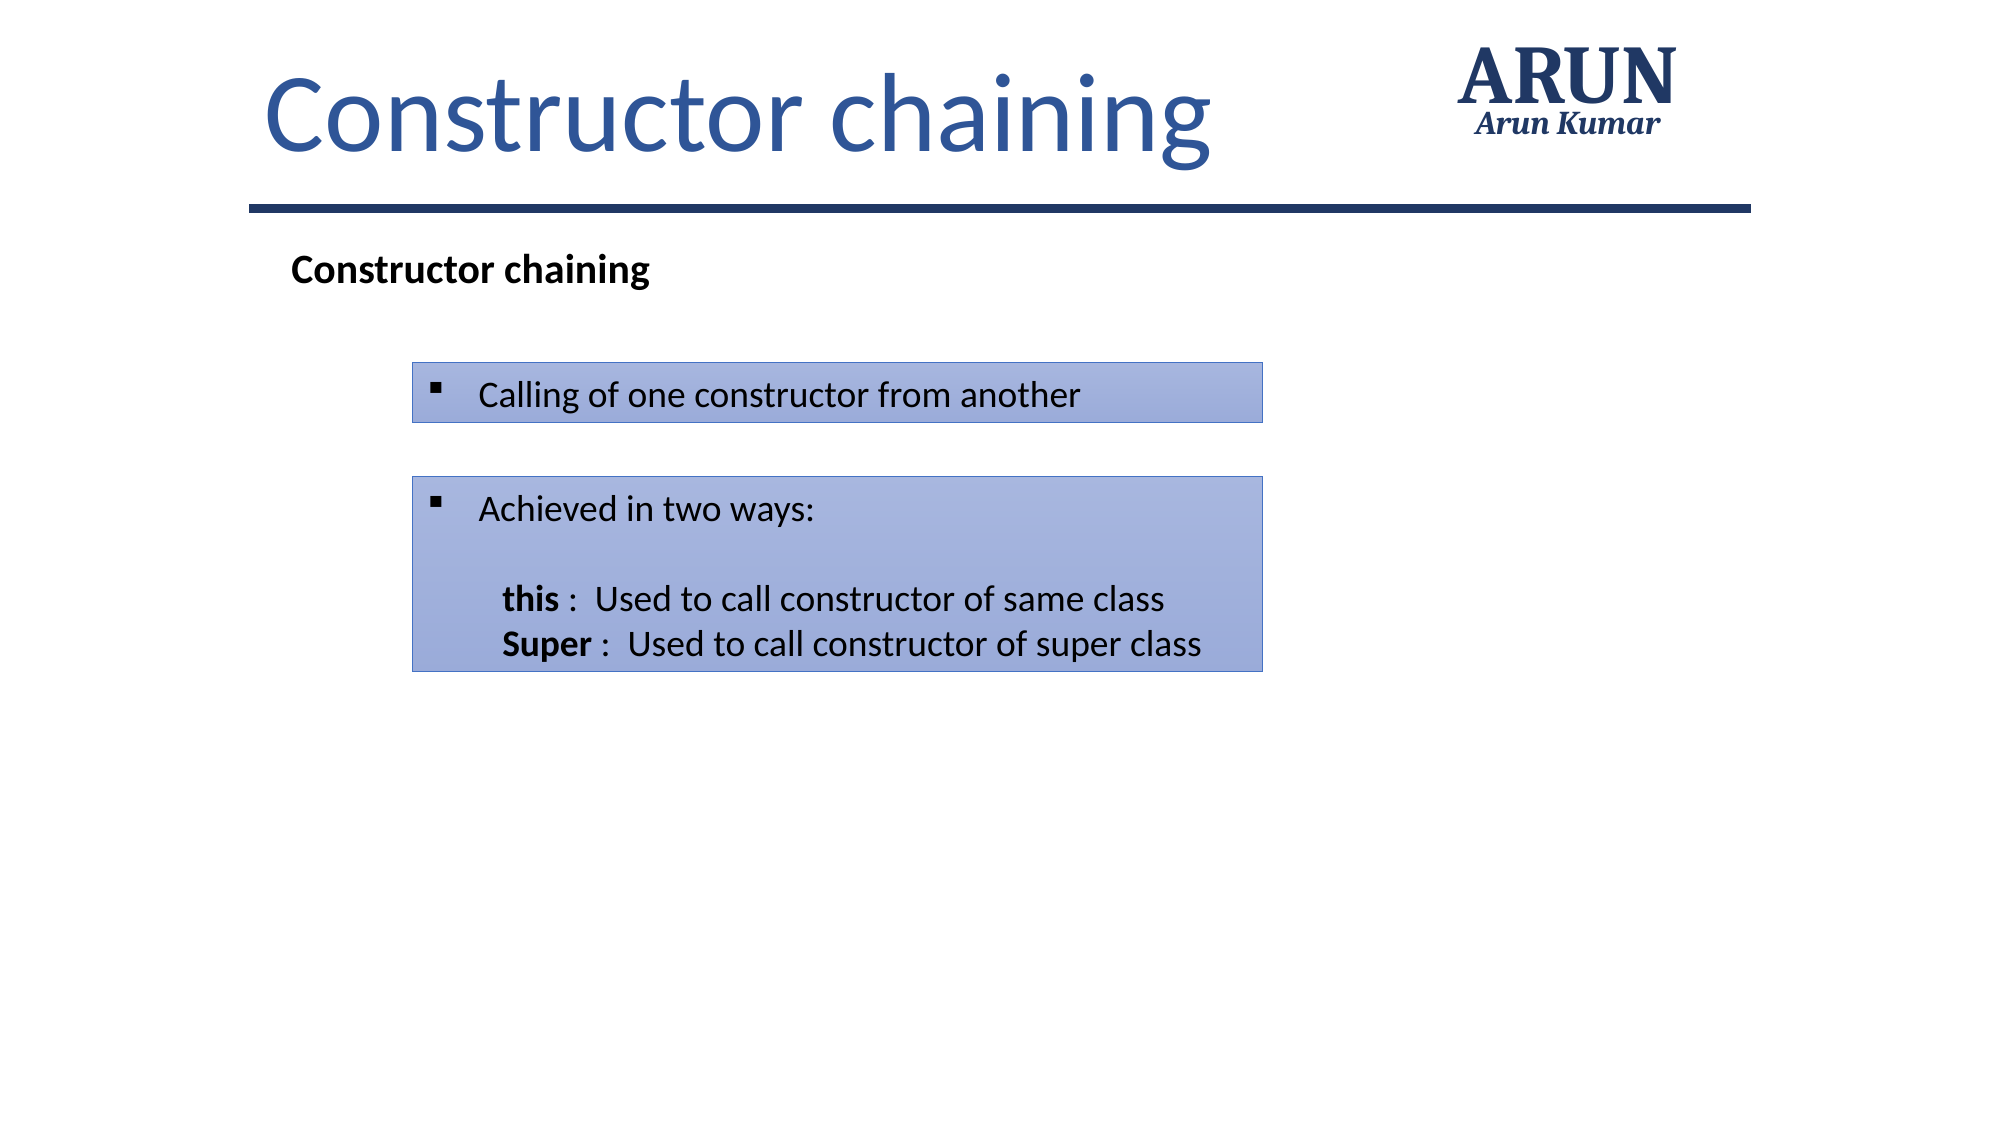

Constructor chaining

ARUN
Arun Kumar

Constructor chaining
    Calling of one constructor from another
    Achieved in two ways:

this :  Used to call constructor of same class
Super :  Used to call constructor of super class